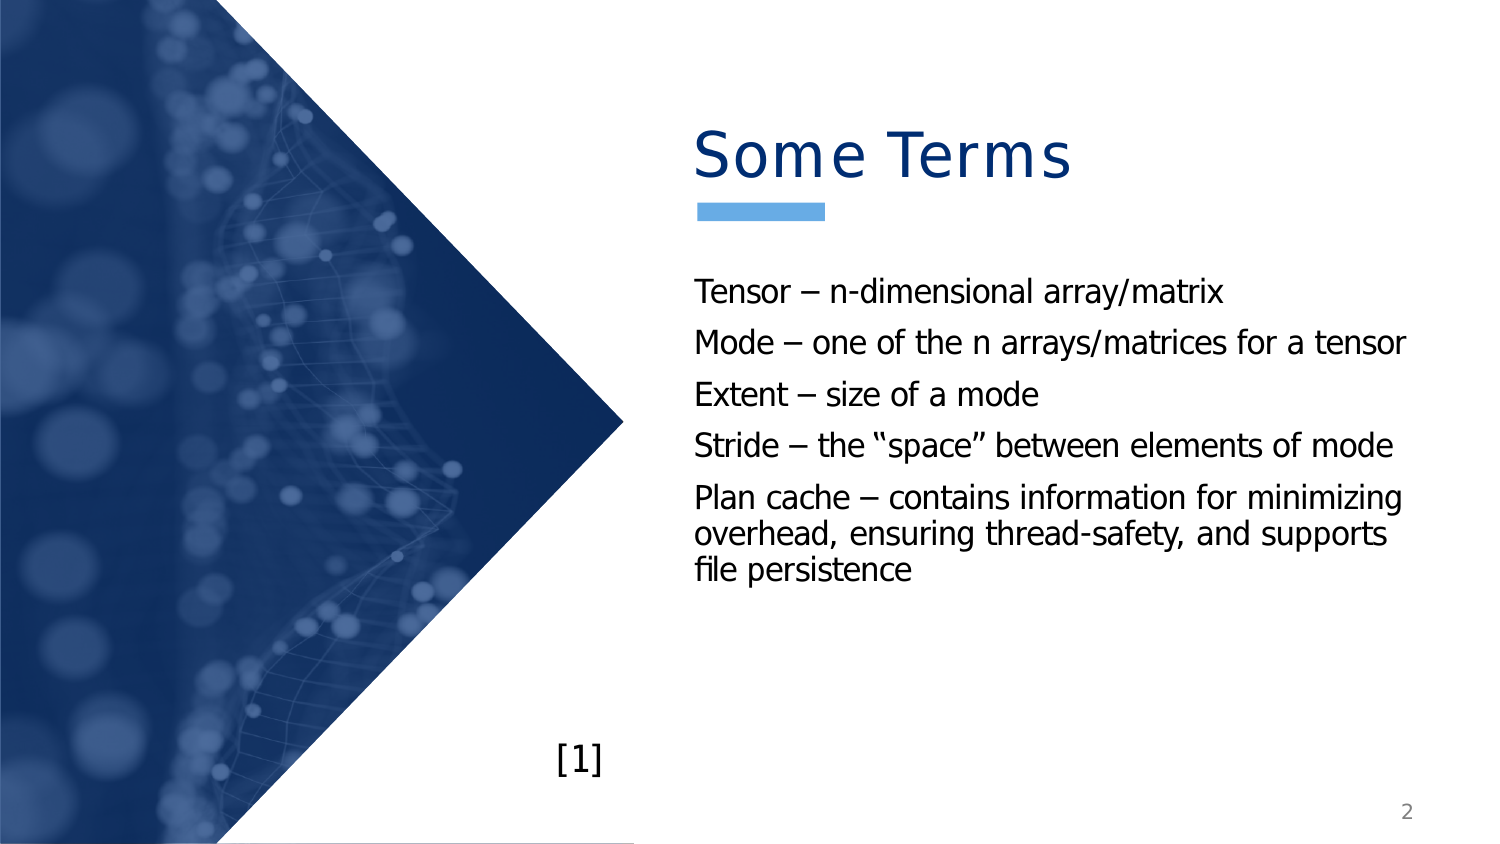

Some Terms
Tensor – n-dimensional array/matrix
Mode – one of the n arrays/matrices for a tensor
Extent – size of a mode
Stride – the “space” between elements of mode
Plan cache – contains information for minimizing overhead, ensuring thread-safety, and supports file persistence
[1]